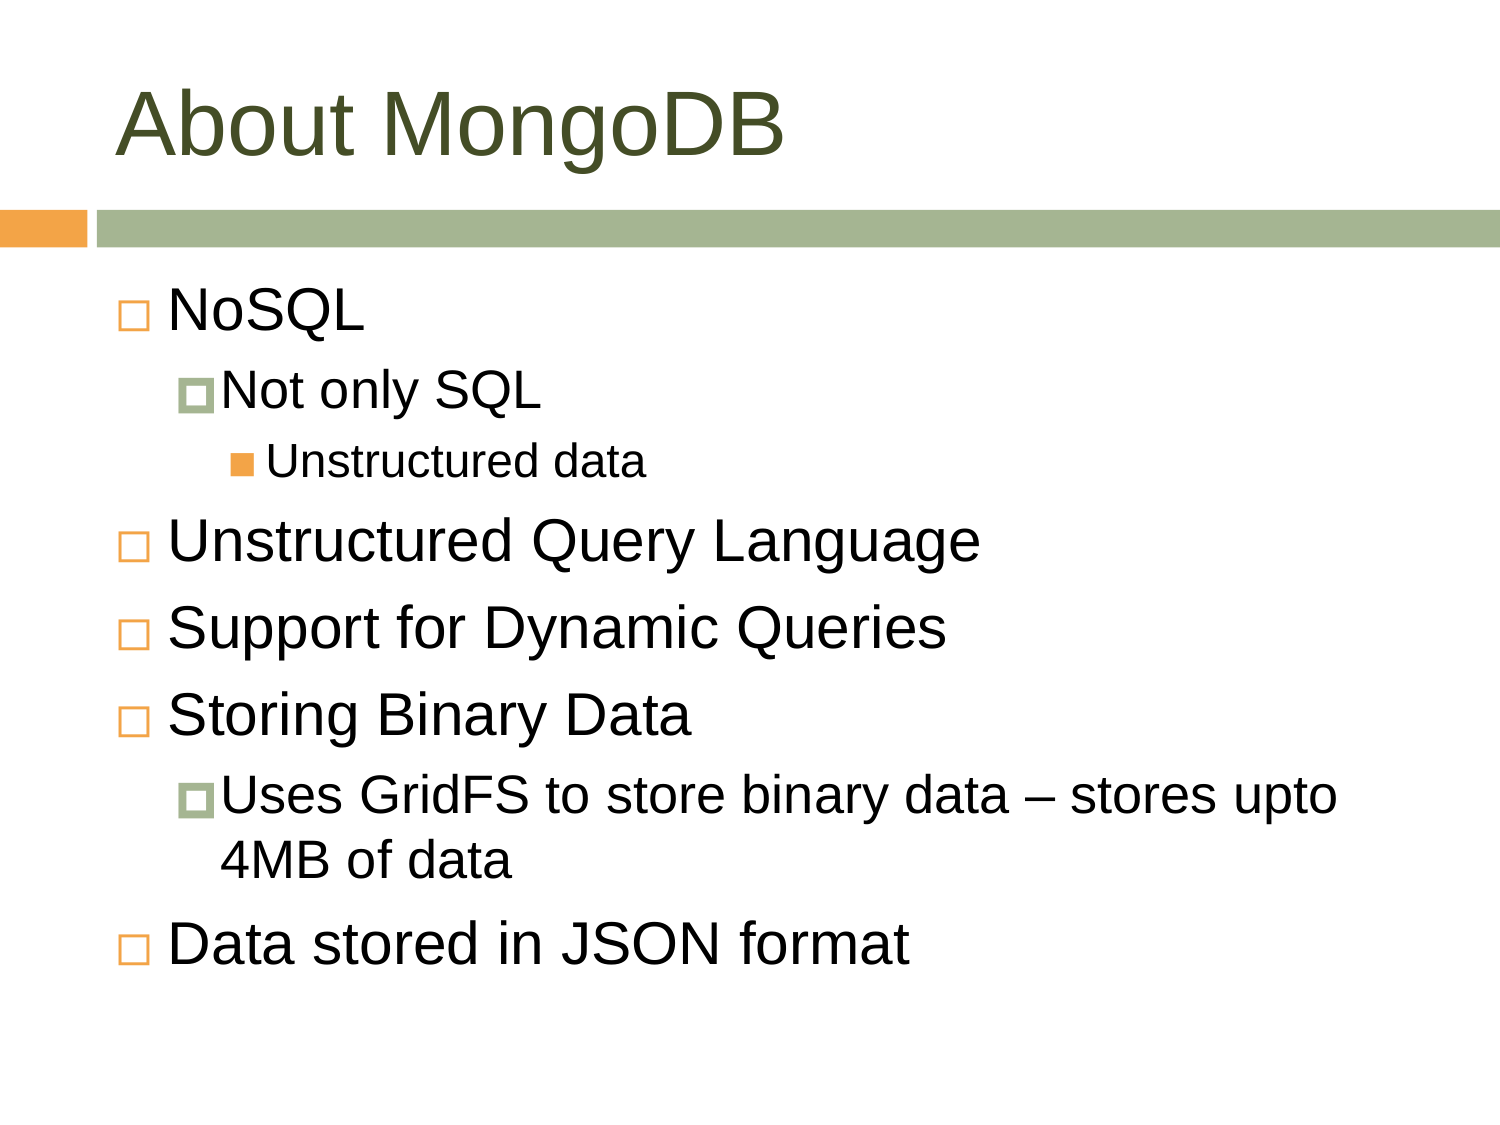

# About MongoDB
NoSQL
Not only SQL
Unstructured data
Unstructured Query Language
Support for Dynamic Queries
Storing Binary Data
Uses GridFS to store binary data – stores upto 4MB of data
Data stored in JSON format